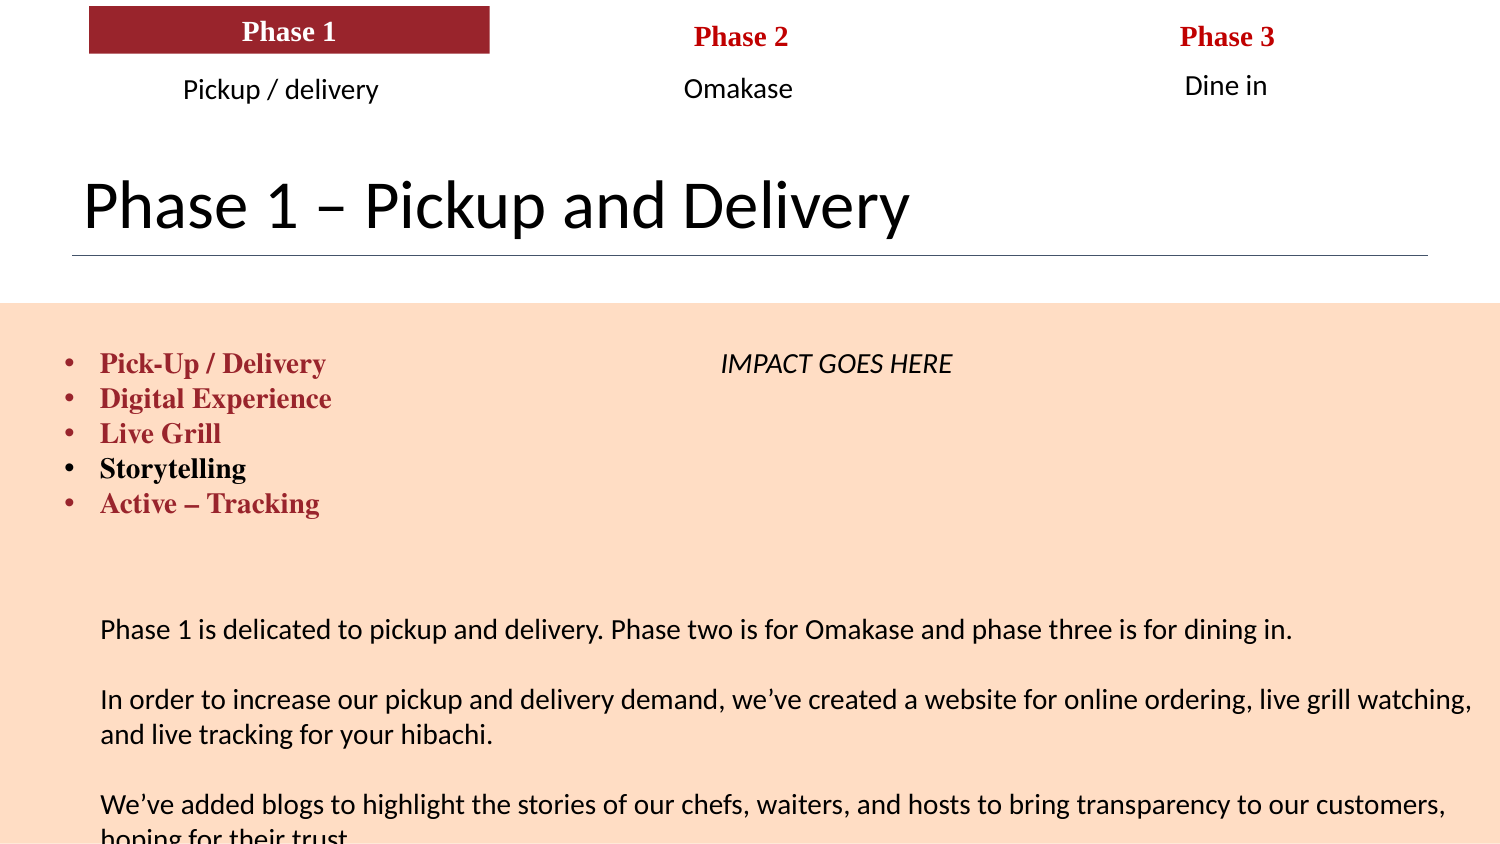

Phase 1
Phase 3
Phase 2
Dine in
Omakase
Pickup / delivery
# Phase 1 – Pickup and Delivery

Pick-Up / Delivery
Digital Experience
Live Grill
Storytelling
Active – Tracking

IMPACT GOES HERE

Phase 1 is delicated to pickup and delivery. Phase two is for Omakase and phase three is for dining in.

In order to increase our pickup and delivery demand, we’ve created a website for online ordering, live grill watching, and live tracking for your hibachi.

We’ve added blogs to highlight the stories of our chefs, waiters, and hosts to bring transparency to our customers, hoping for their trust.

Based on our research, THE IMPACT GOES HERE

With the cash flow generated from phase 1, we want to look for an alternative profit stream in phase 2. Lin will introduce you to Omakase